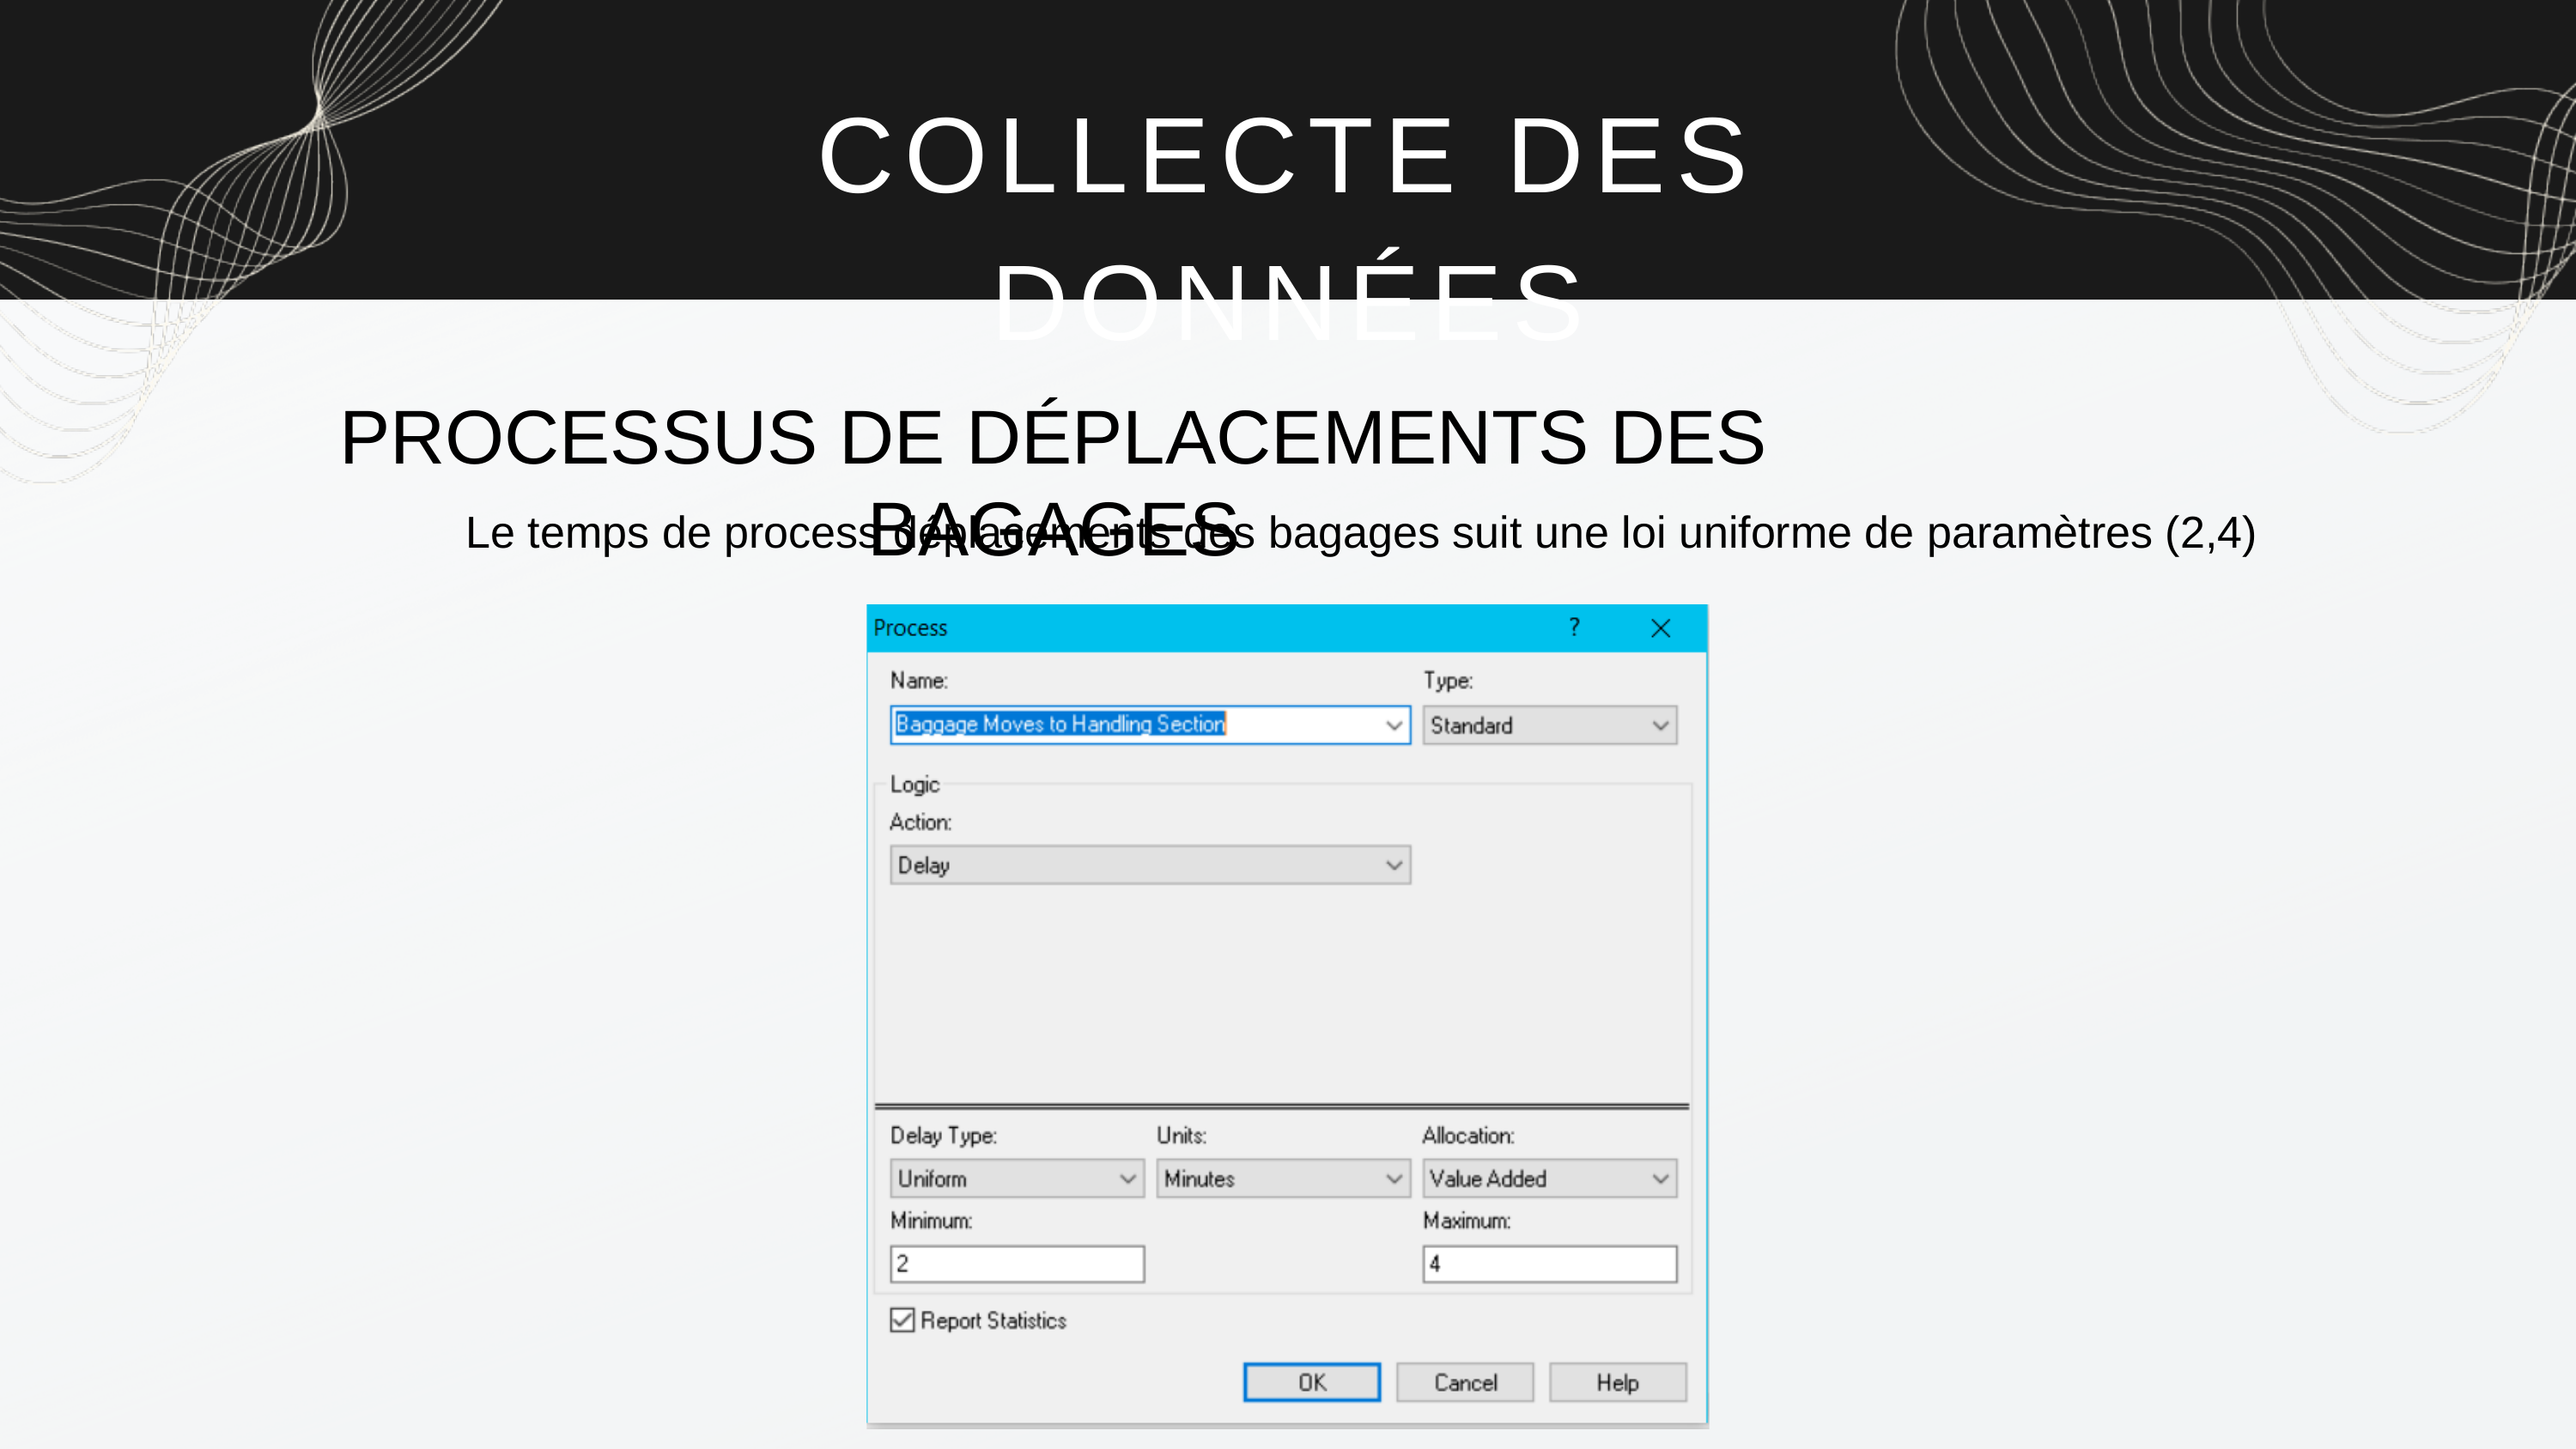

COLLECTE DES DONNÉES

PROCESSUS DE DÉPLACEMENTS DES BAGAGES
Le temps de process déplacements des bagages suit une loi uniforme de paramètres (2,4)